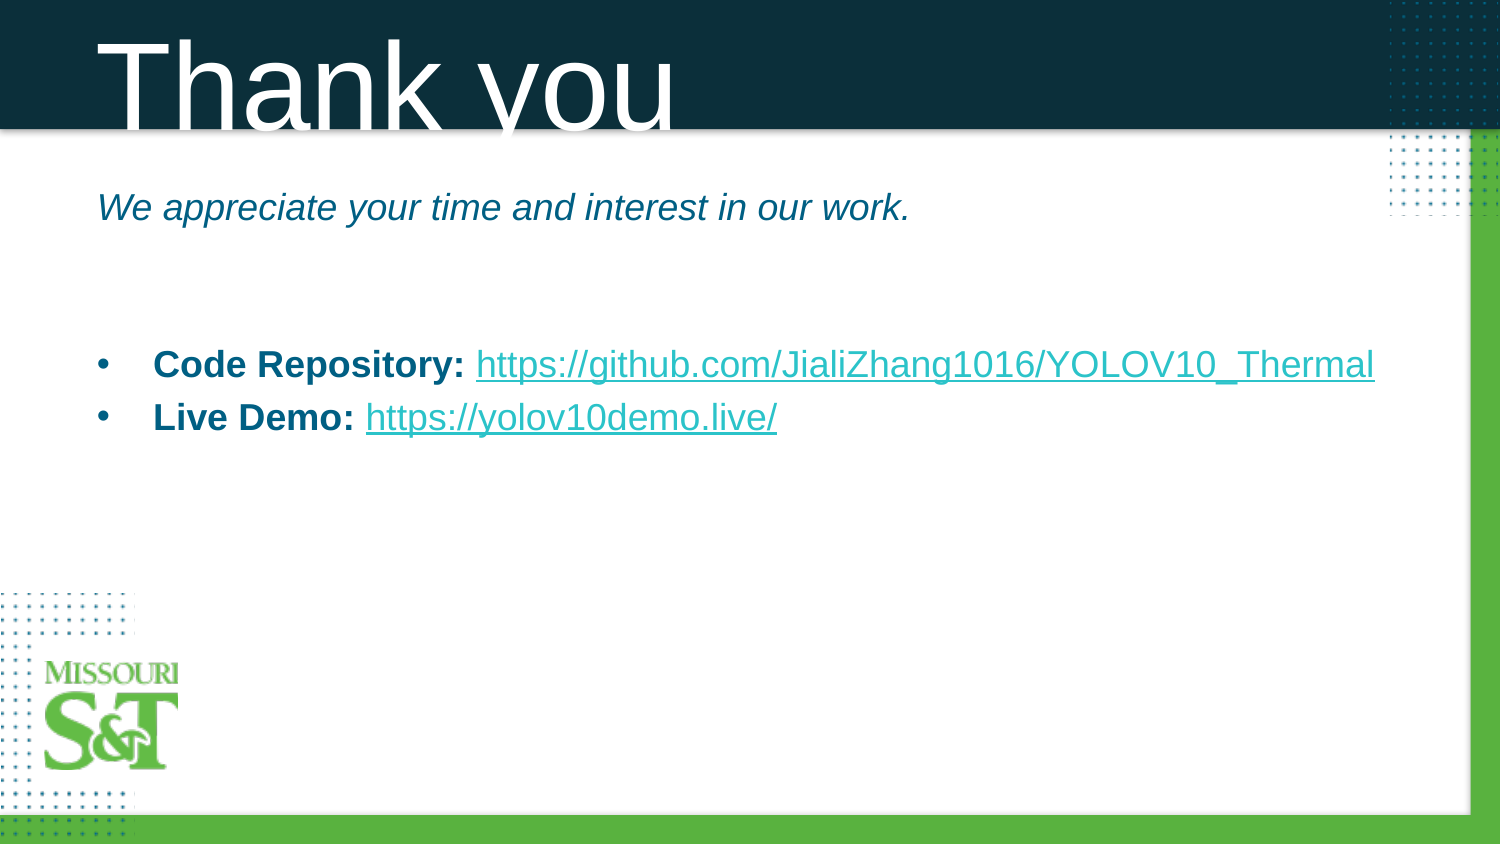

Thank you
We appreciate your time and interest in our work.

Code Repository: https://github.com/JialiZhang1016/YOLOV10_Thermal
Live Demo: https://yolov10demo.live/